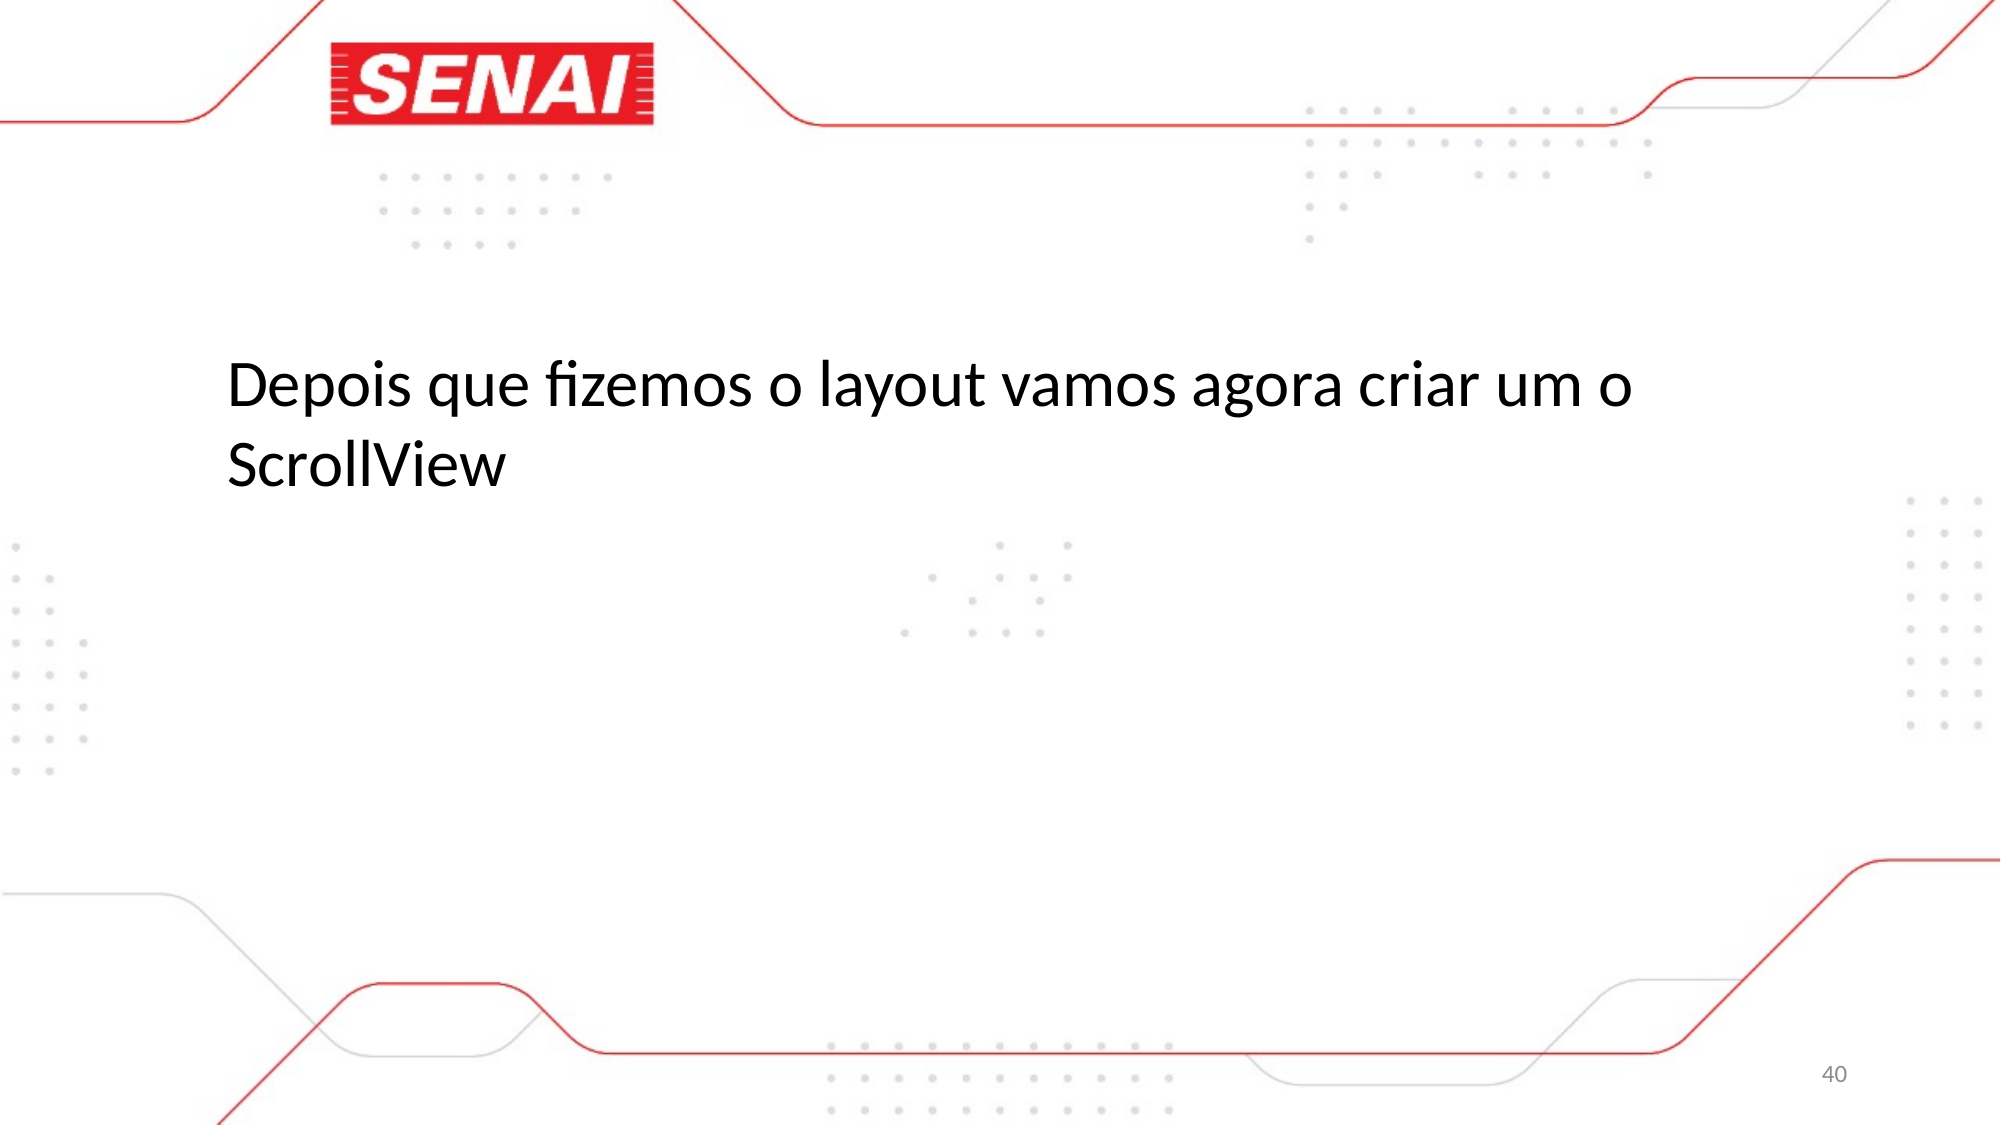

Depois que fizemos o layout vamos agora criar um o ScrollView
40